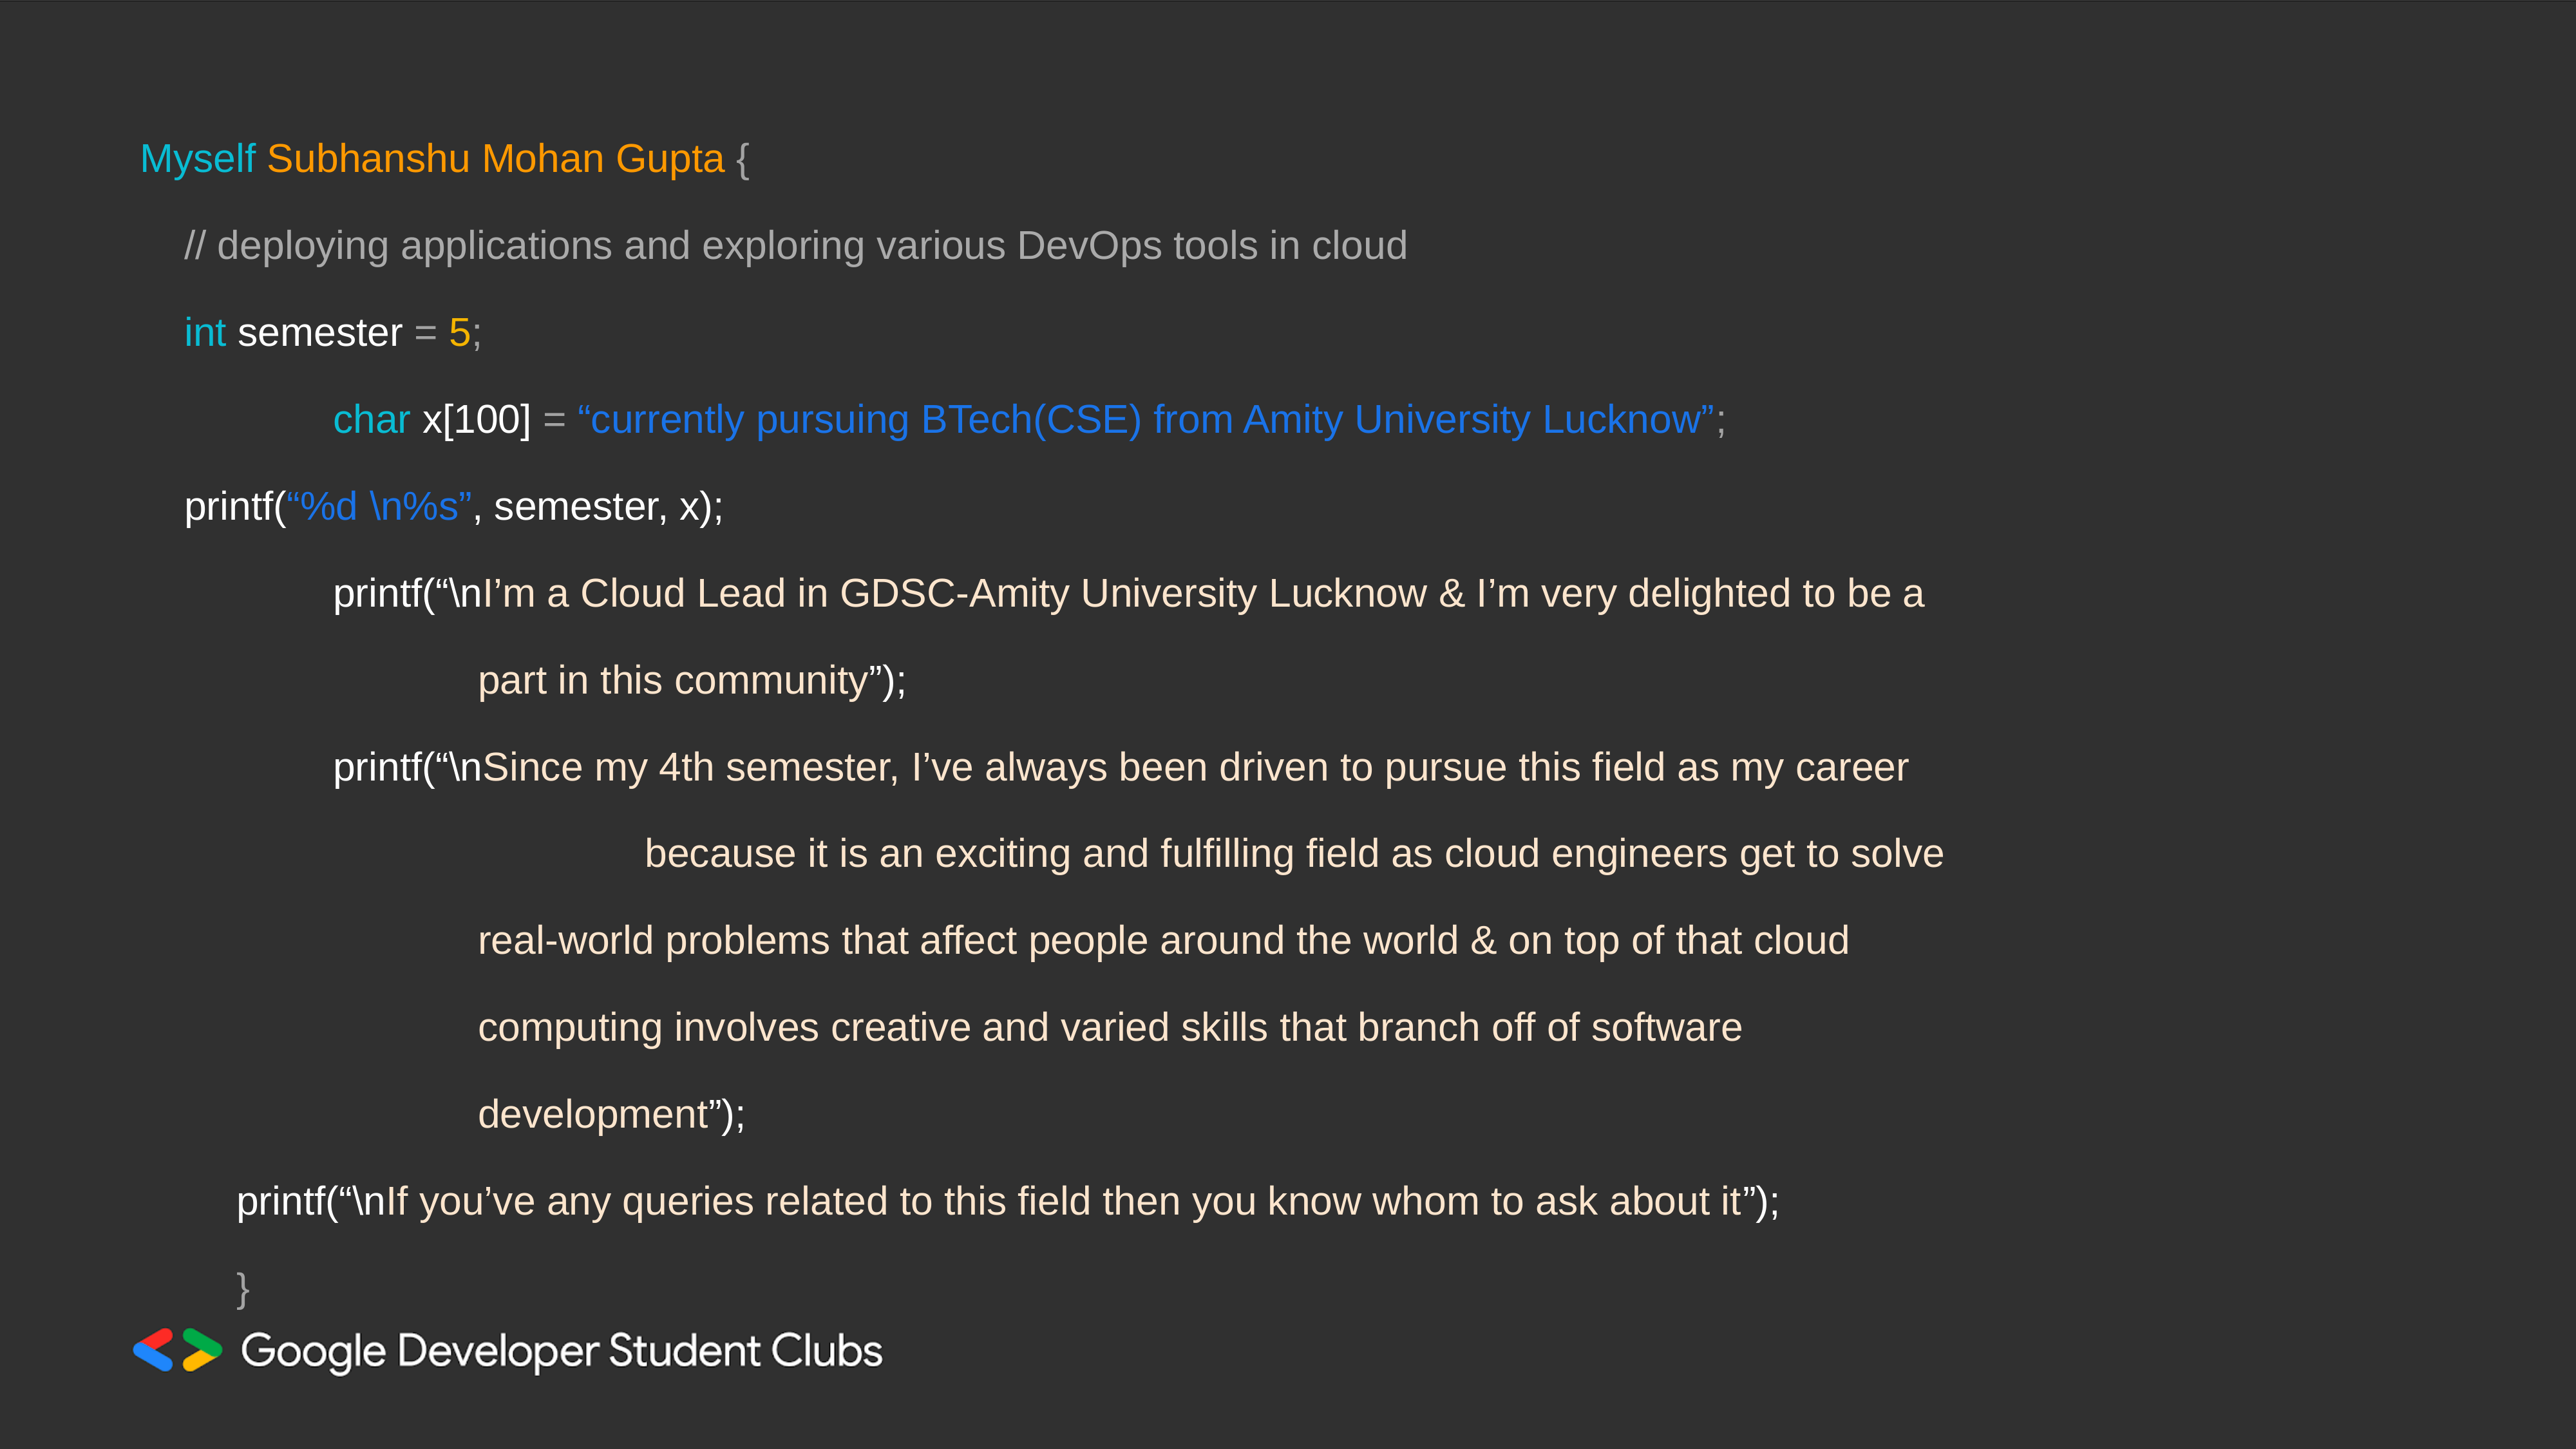

Myself Subhanshu Mohan Gupta {
    // deploying applications and exploring various DevOps tools in cloud
    int semester = 5;
		char x[100] = “currently pursuing BTech(CSE) from Amity University Lucknow”;
    printf(“%d \n%s”, semester, x);
		printf(“\nI’m a Cloud Lead in GDSC-Amity University Lucknow & I’m very delighted to be a
part in this community”);
		printf(“\nSince my 4th semester, I’ve always been driven to pursue this field as my career
				  because it is an exciting and fulfilling field as cloud engineers get to solve
real-world problems that affect people around the world & on top of that cloud
computing involves creative and varied skills that branch off of software
development”);
printf(“\nIf you’ve any queries related to this field then you know whom to ask about it”);
}